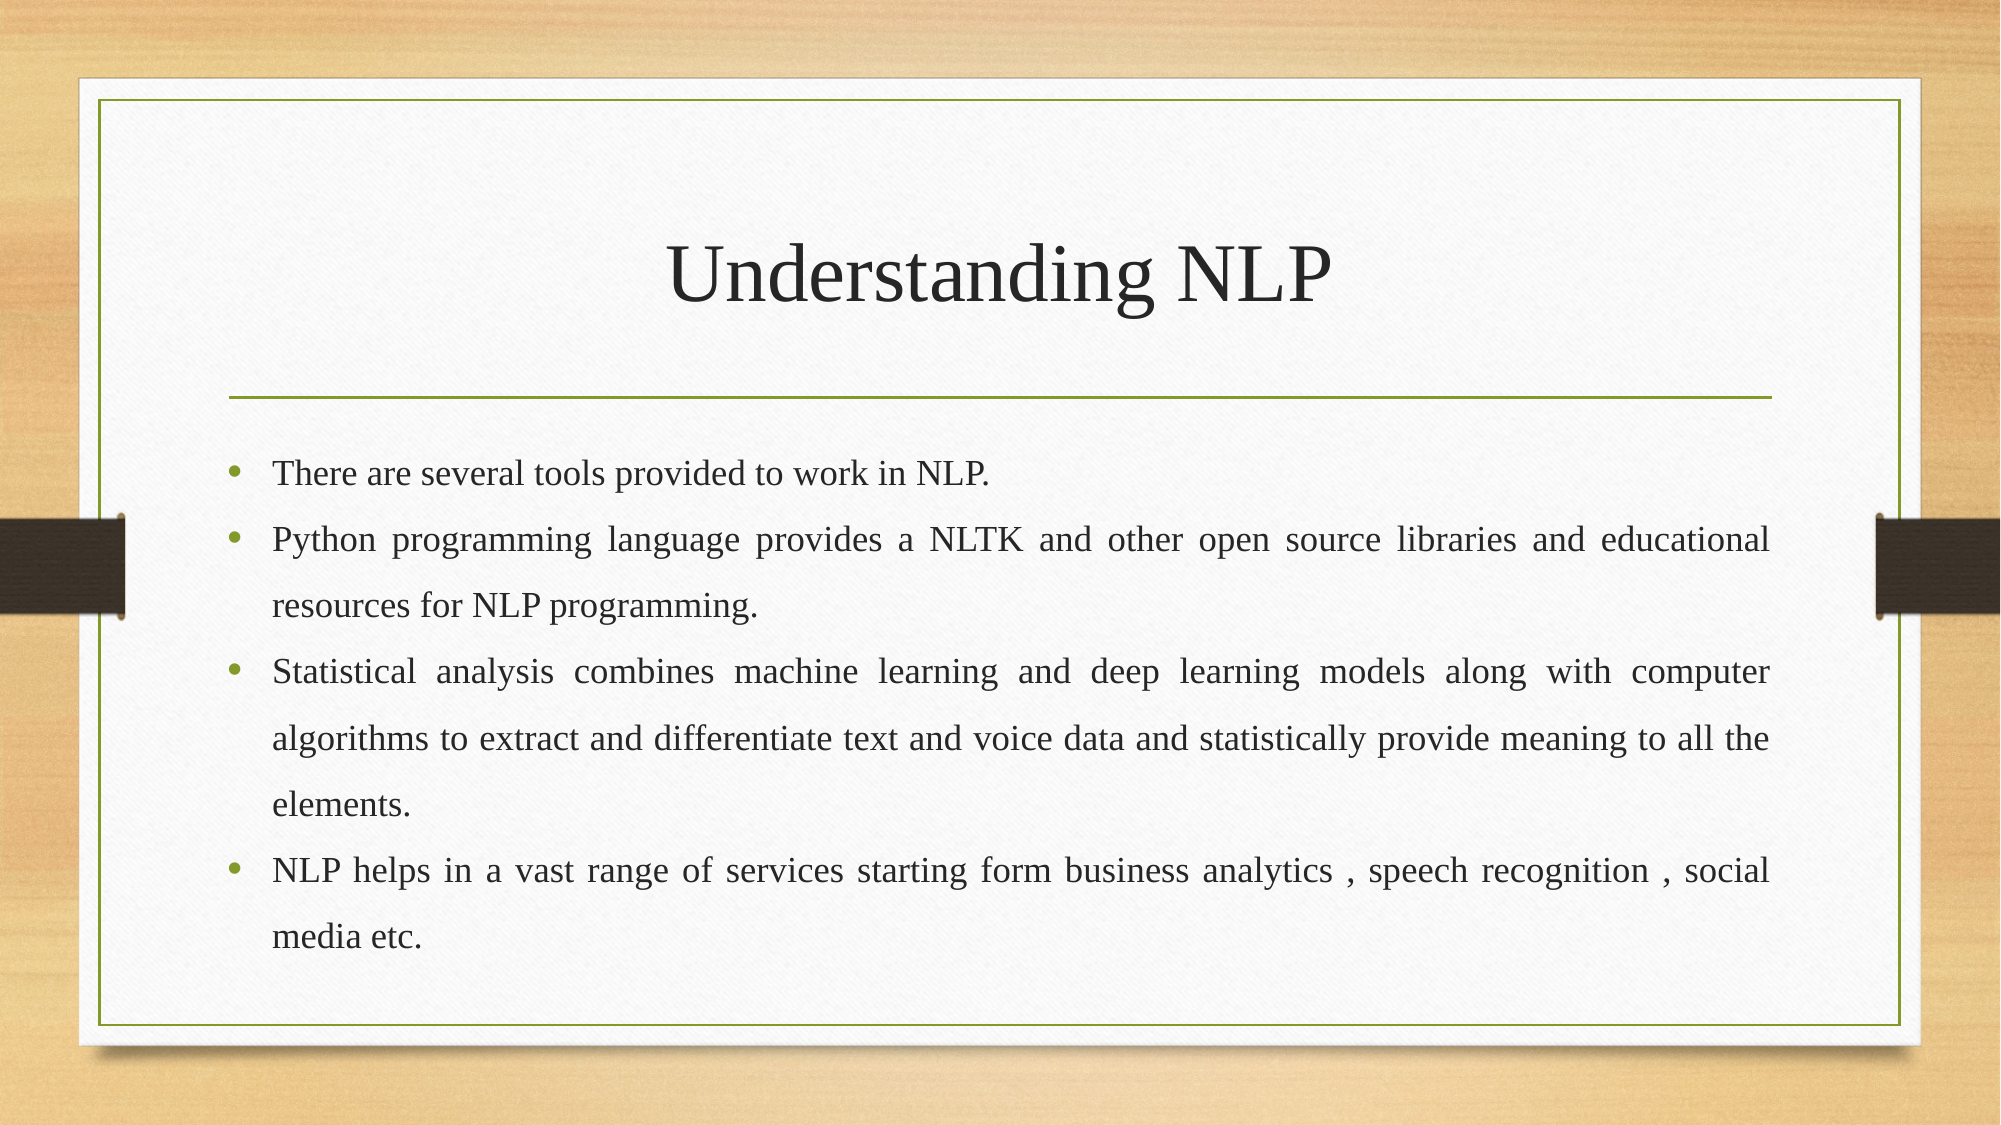

# Understanding NLP
There are several tools provided to work in NLP.
Python programming language provides a NLTK and other open source libraries and educational resources for NLP programming.
Statistical analysis combines machine learning and deep learning models along with computer algorithms to extract and differentiate text and voice data and statistically provide meaning to all the elements.
NLP helps in a vast range of services starting form business analytics , speech recognition , social media etc.